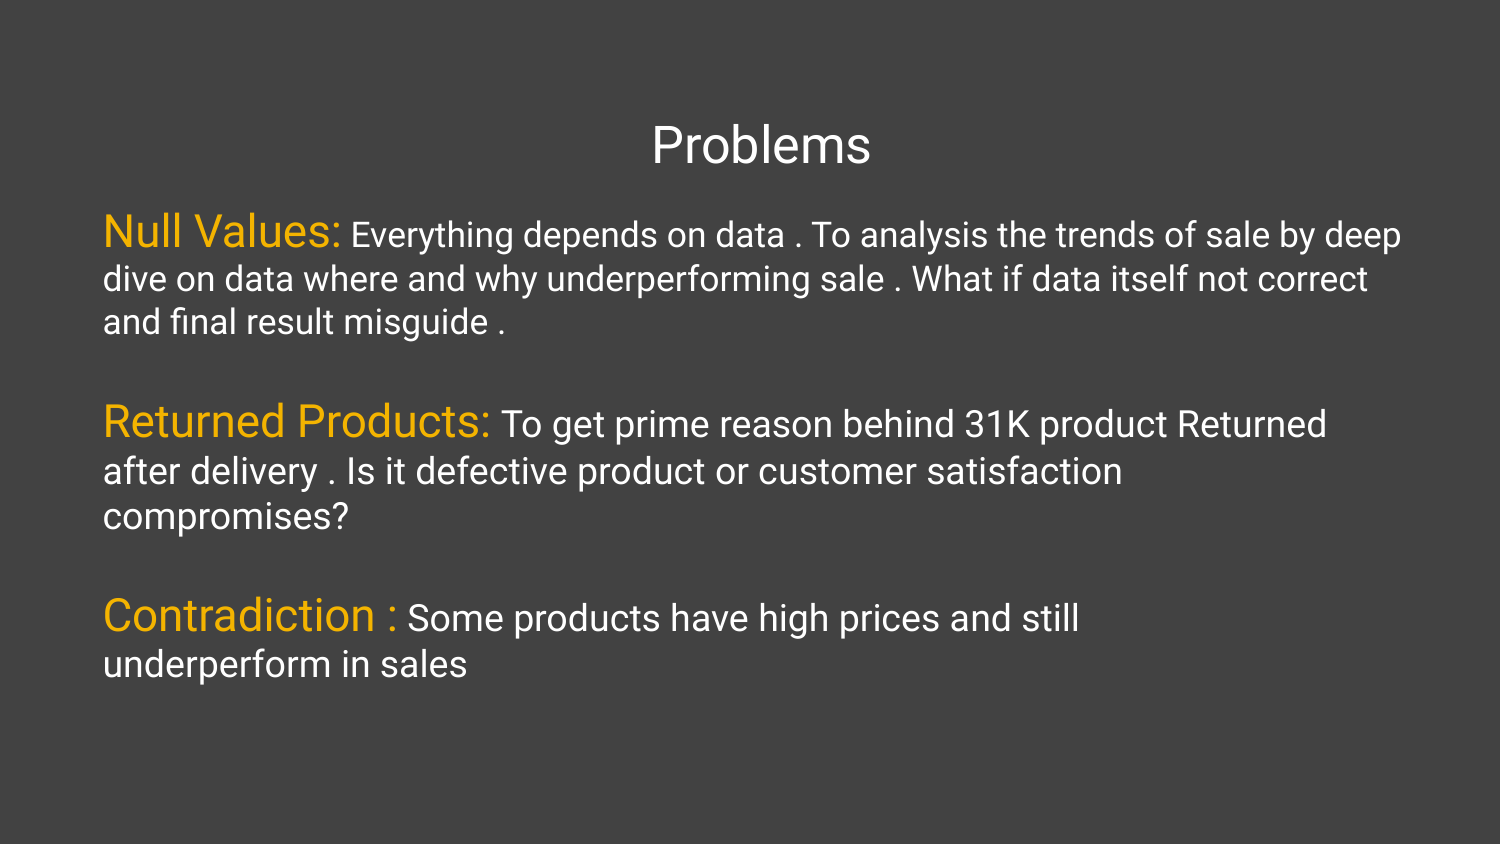

Problems
# Null Values: Everything depends on data . To analysis the trends of sale by deep dive on data where and why underperforming sale . What if data itself not correct and final result misguide .
Returned Products: To get prime reason behind 31K product Returned after delivery . Is it defective product or customer satisfaction compromises?
Contradiction : Some products have high prices and still underperform in sales